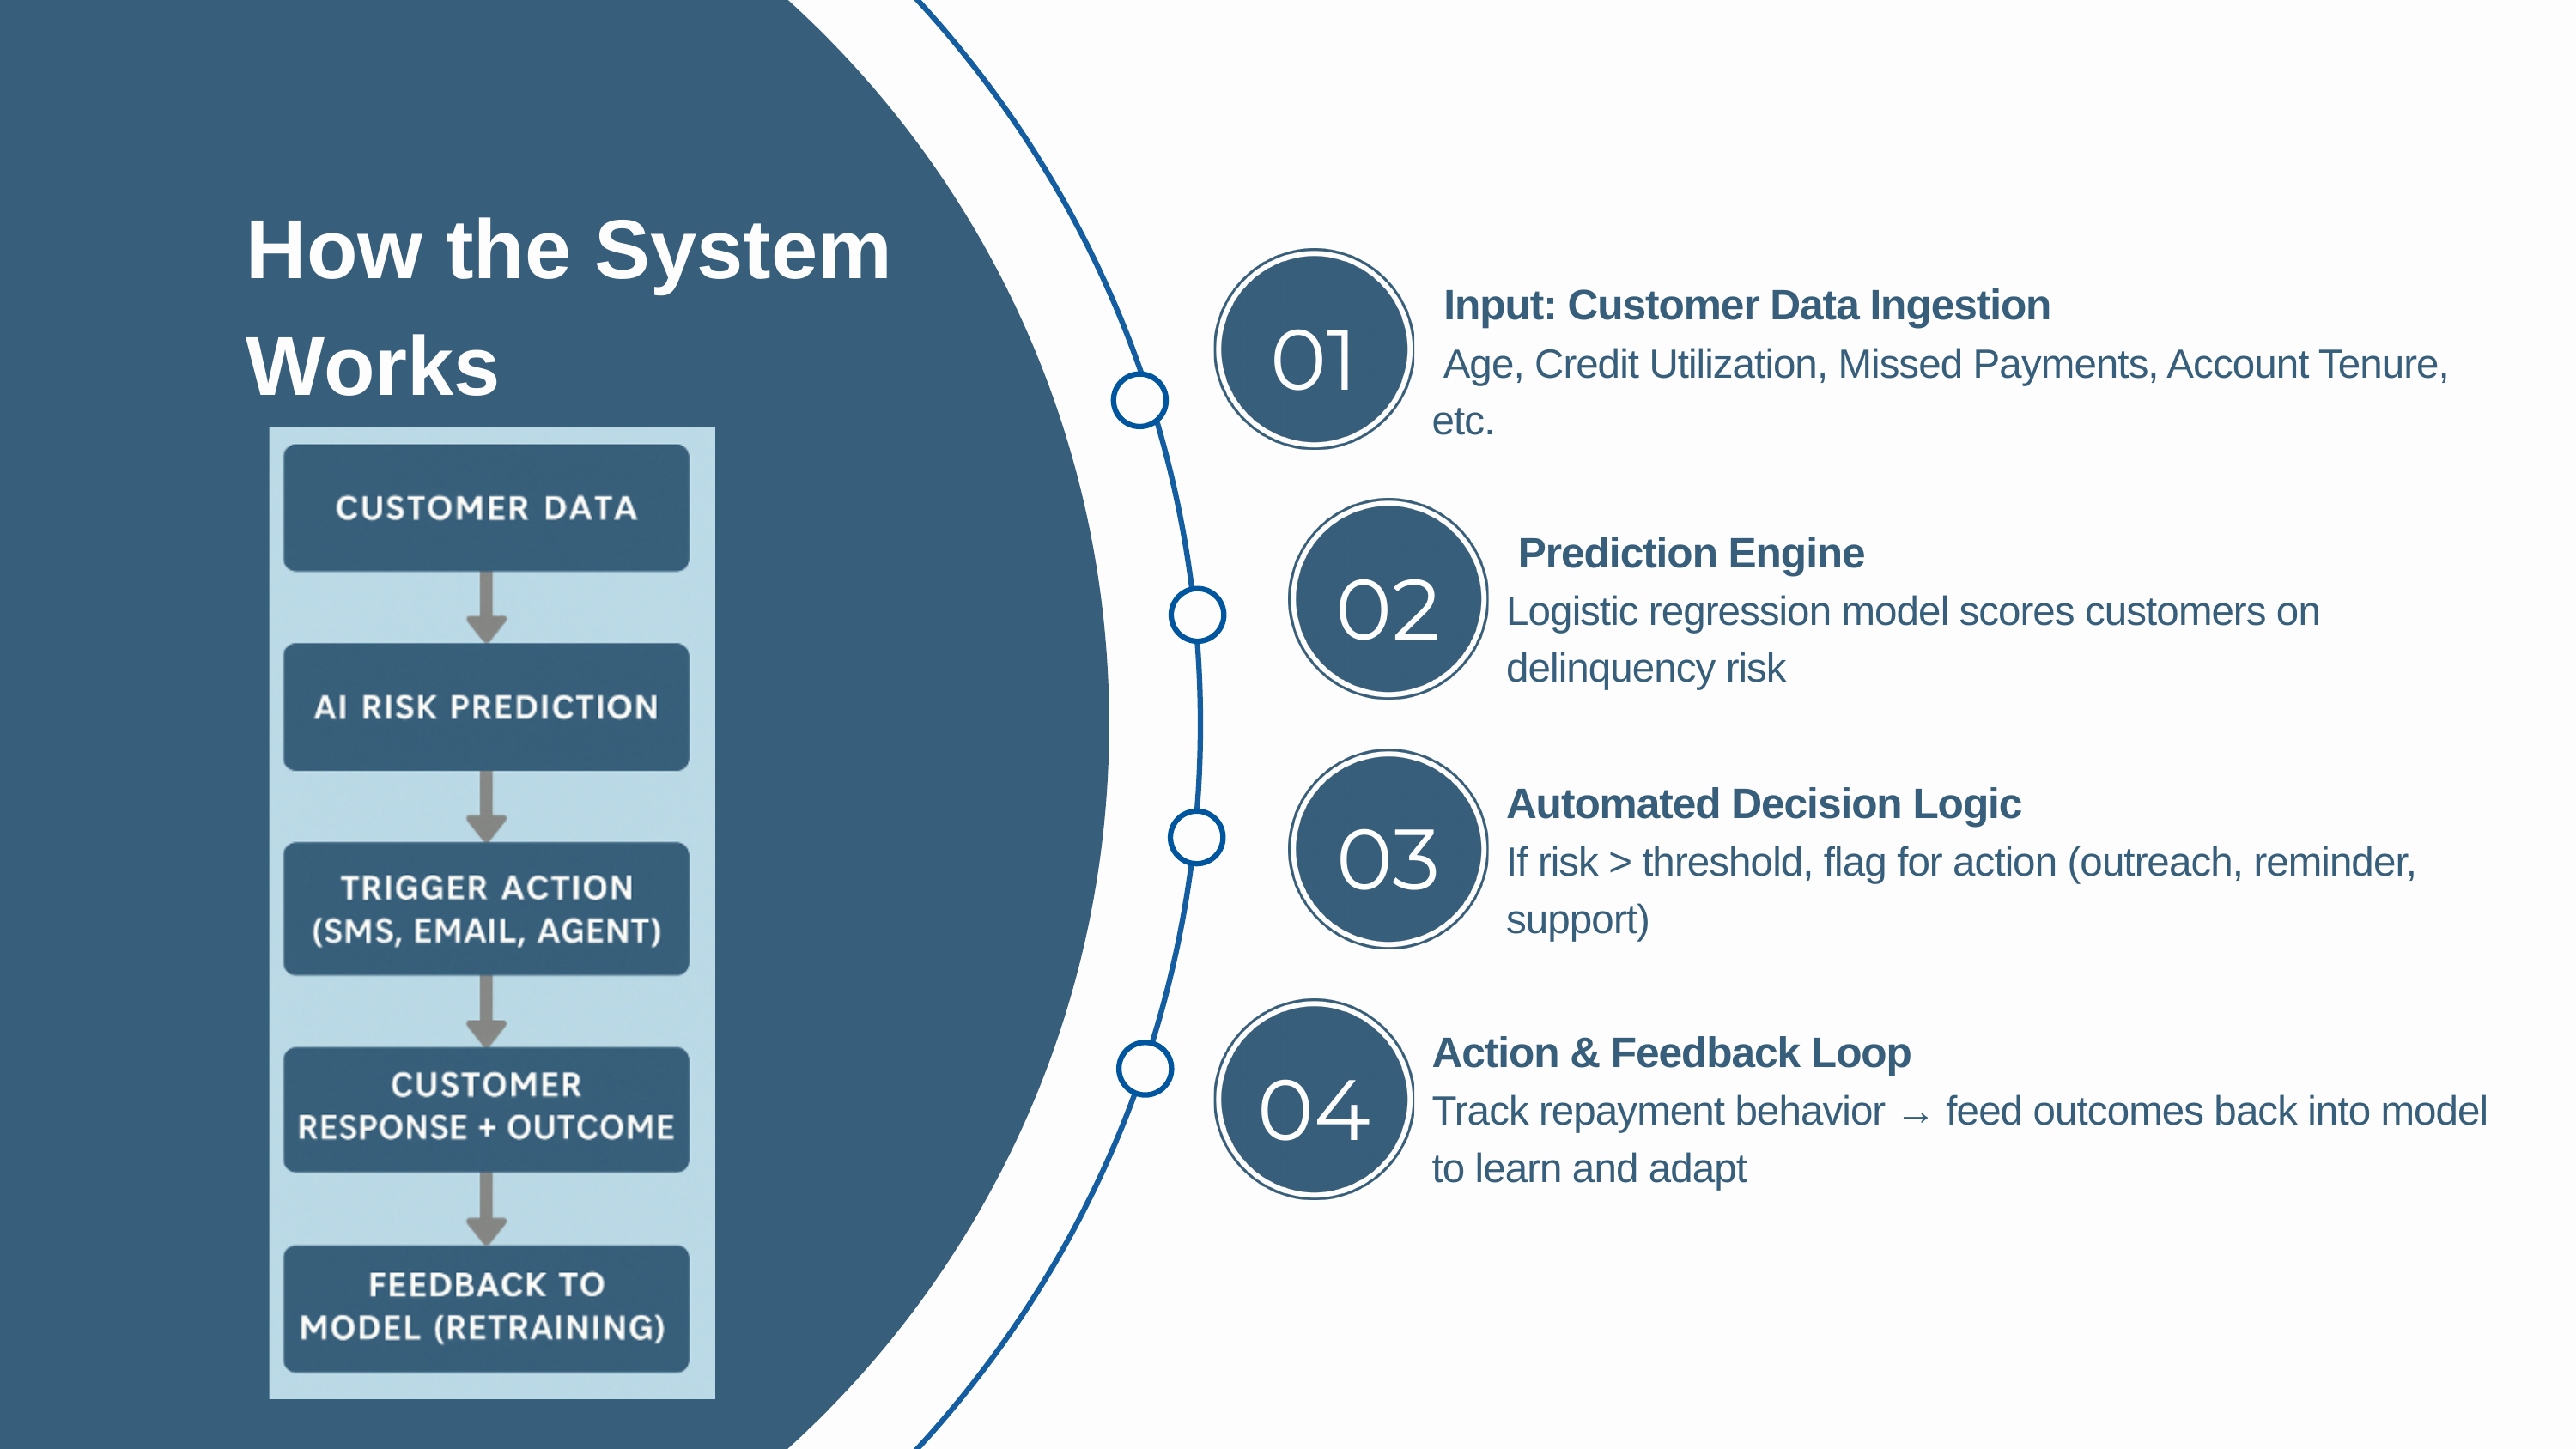

How the System Works

 Input: Customer Data Ingestion
 Age, Credit Utilization, Missed Payments, Account Tenure, etc.

01

 Prediction Engine
Logistic regression model scores customers on delinquency risk

02

Automated Decision Logic
If risk > threshold, flag for action (outreach, reminder, support)

03

Action & Feedback Loop
Track repayment behavior → feed outcomes back into model to learn and adapt

04